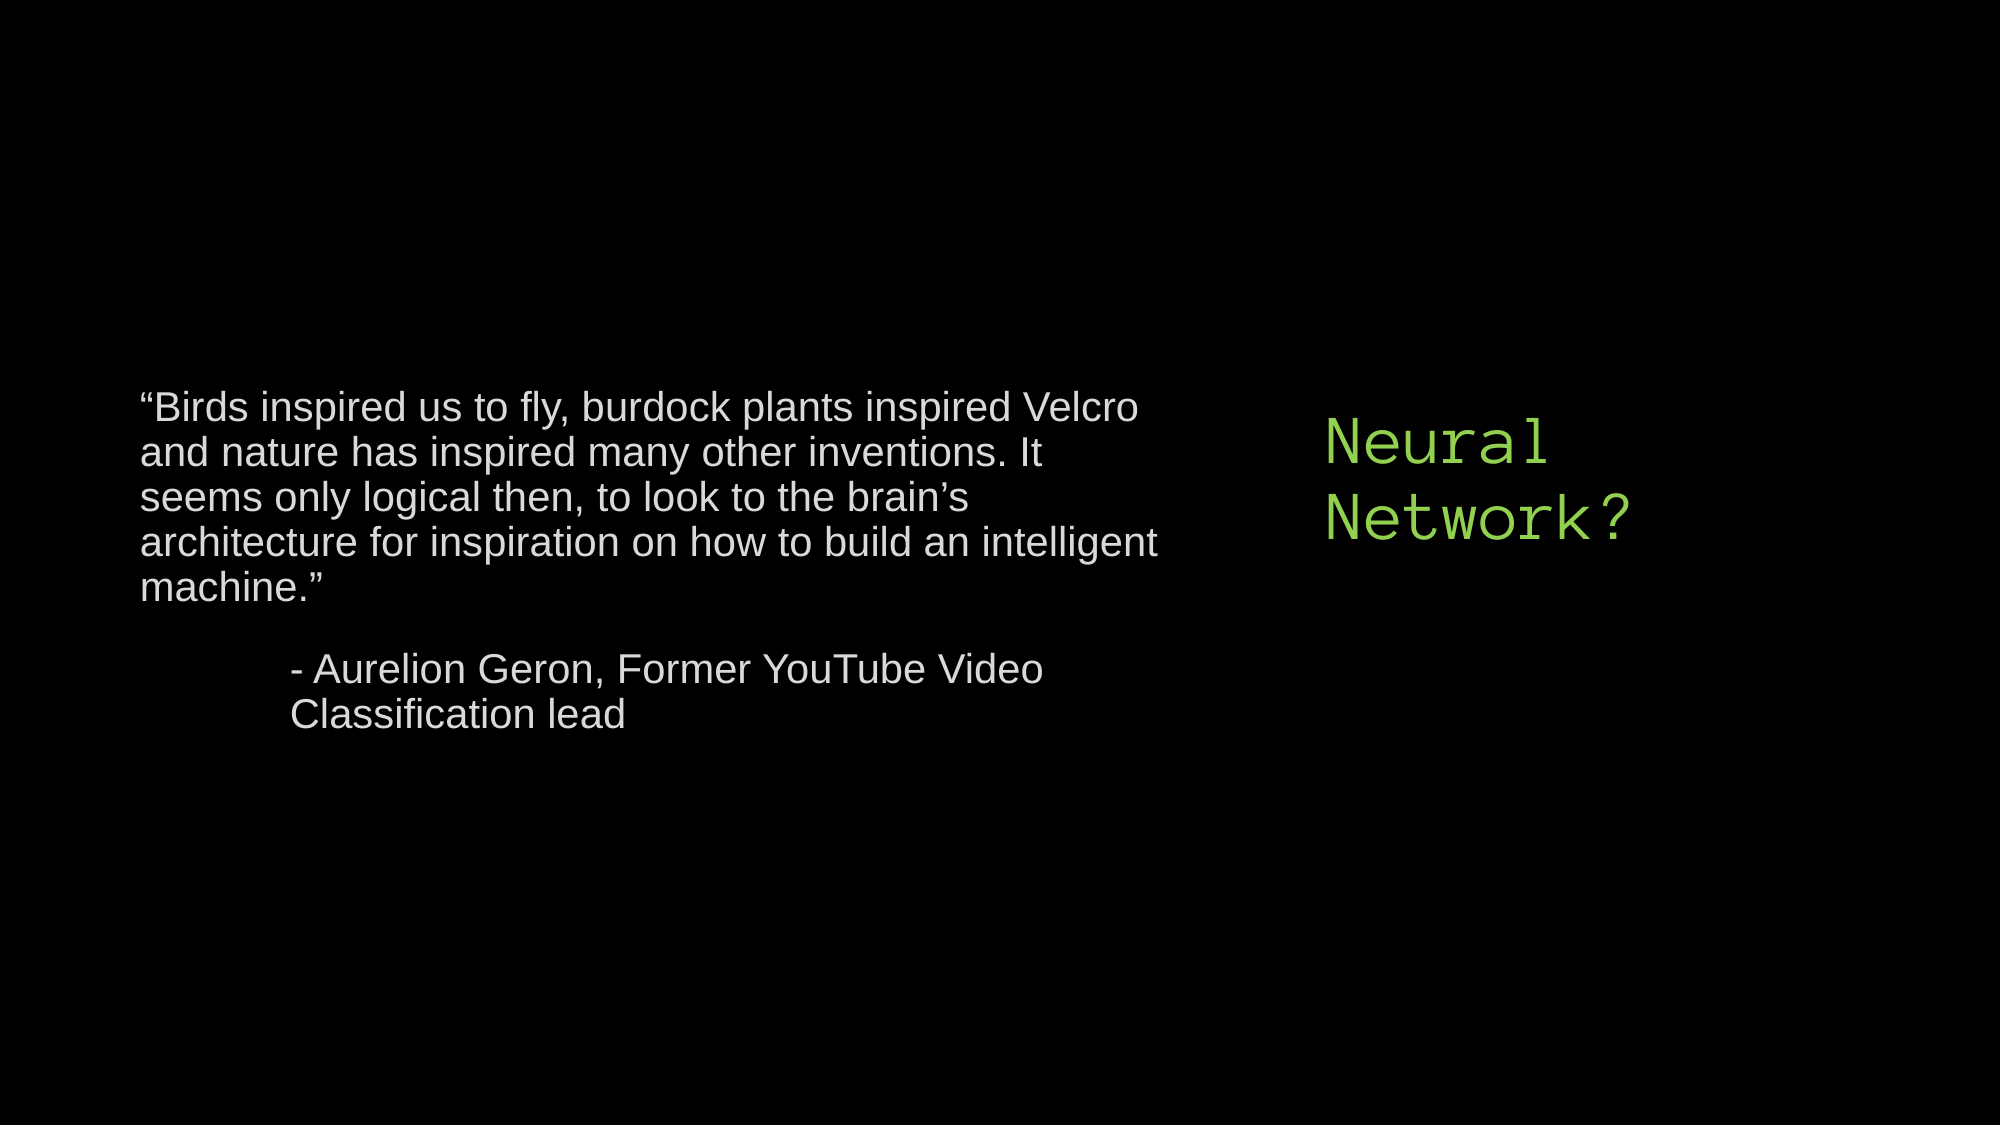

“Birds inspired us to fly, burdock plants inspired Velcro and nature has inspired many other inventions. It seems only logical then, to look to the brain’s architecture for inspiration on how to build an intelligent machine.”
	- Aurelion Geron, Former YouTube Video 	Classification lead
# Neural Network?